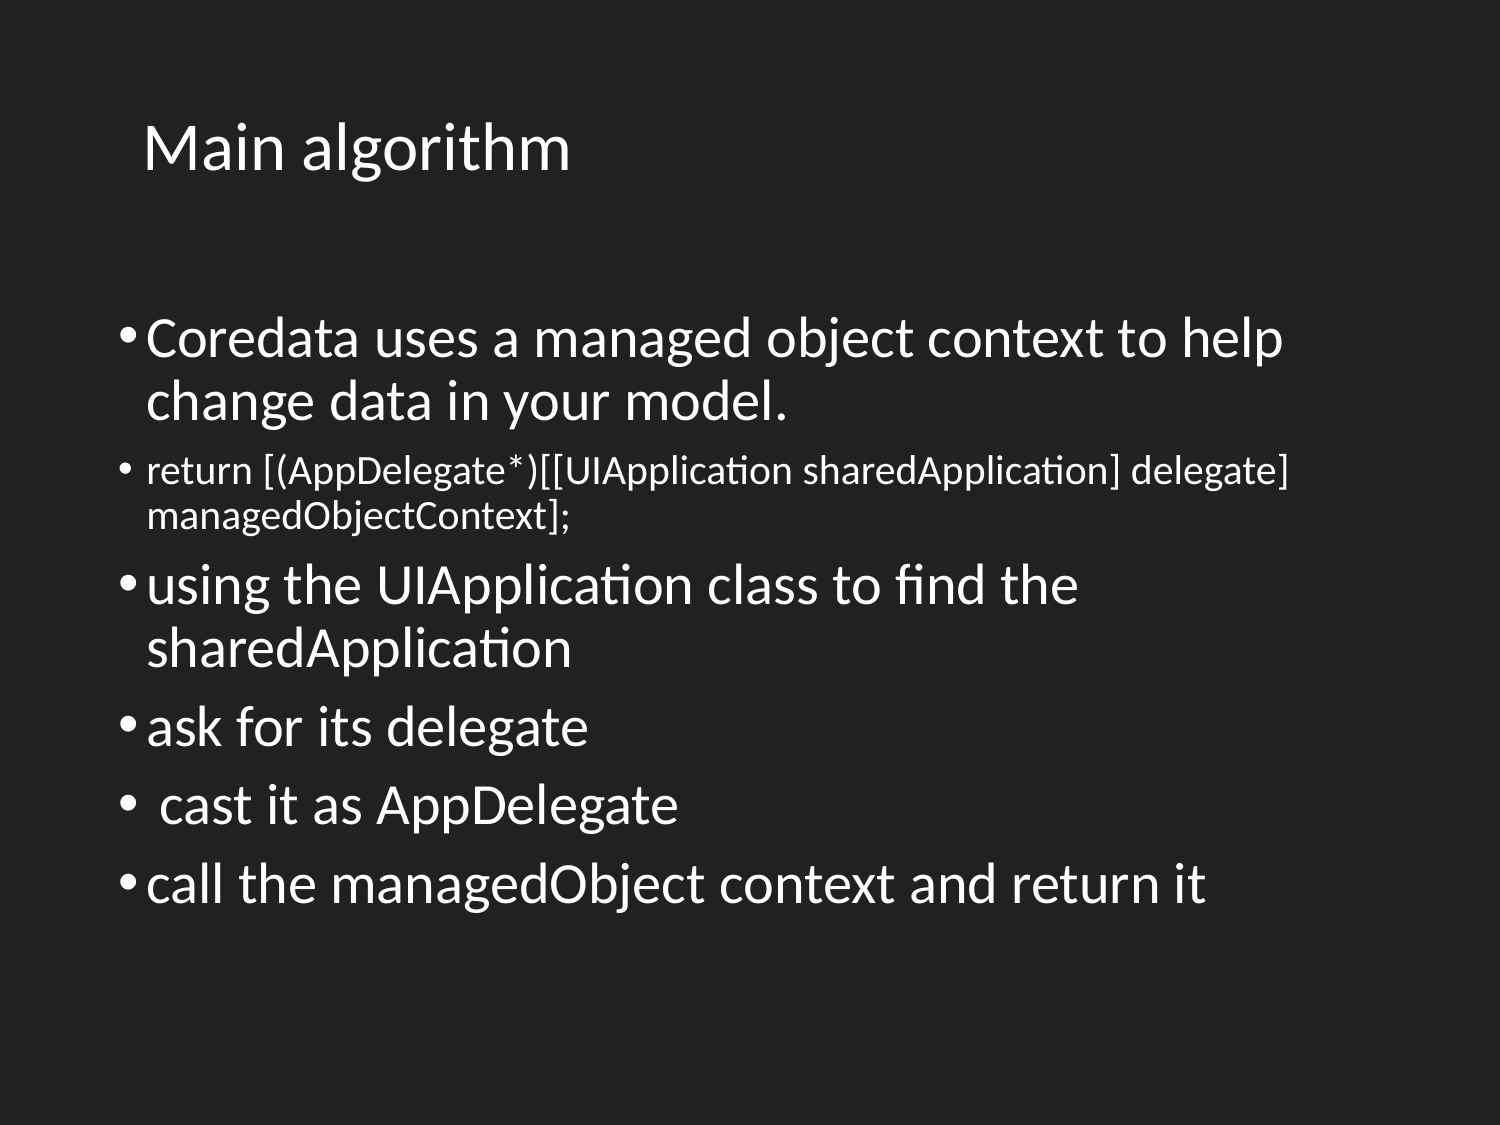

# Main algorithm
Coredata uses a managed object context to help change data in your model.
return [(AppDelegate*)[[UIApplication sharedApplication] delegate] managedObjectContext];
using the UIApplication class to find the sharedApplication
ask for its delegate
 cast it as AppDelegate
call the managedObject context and return it